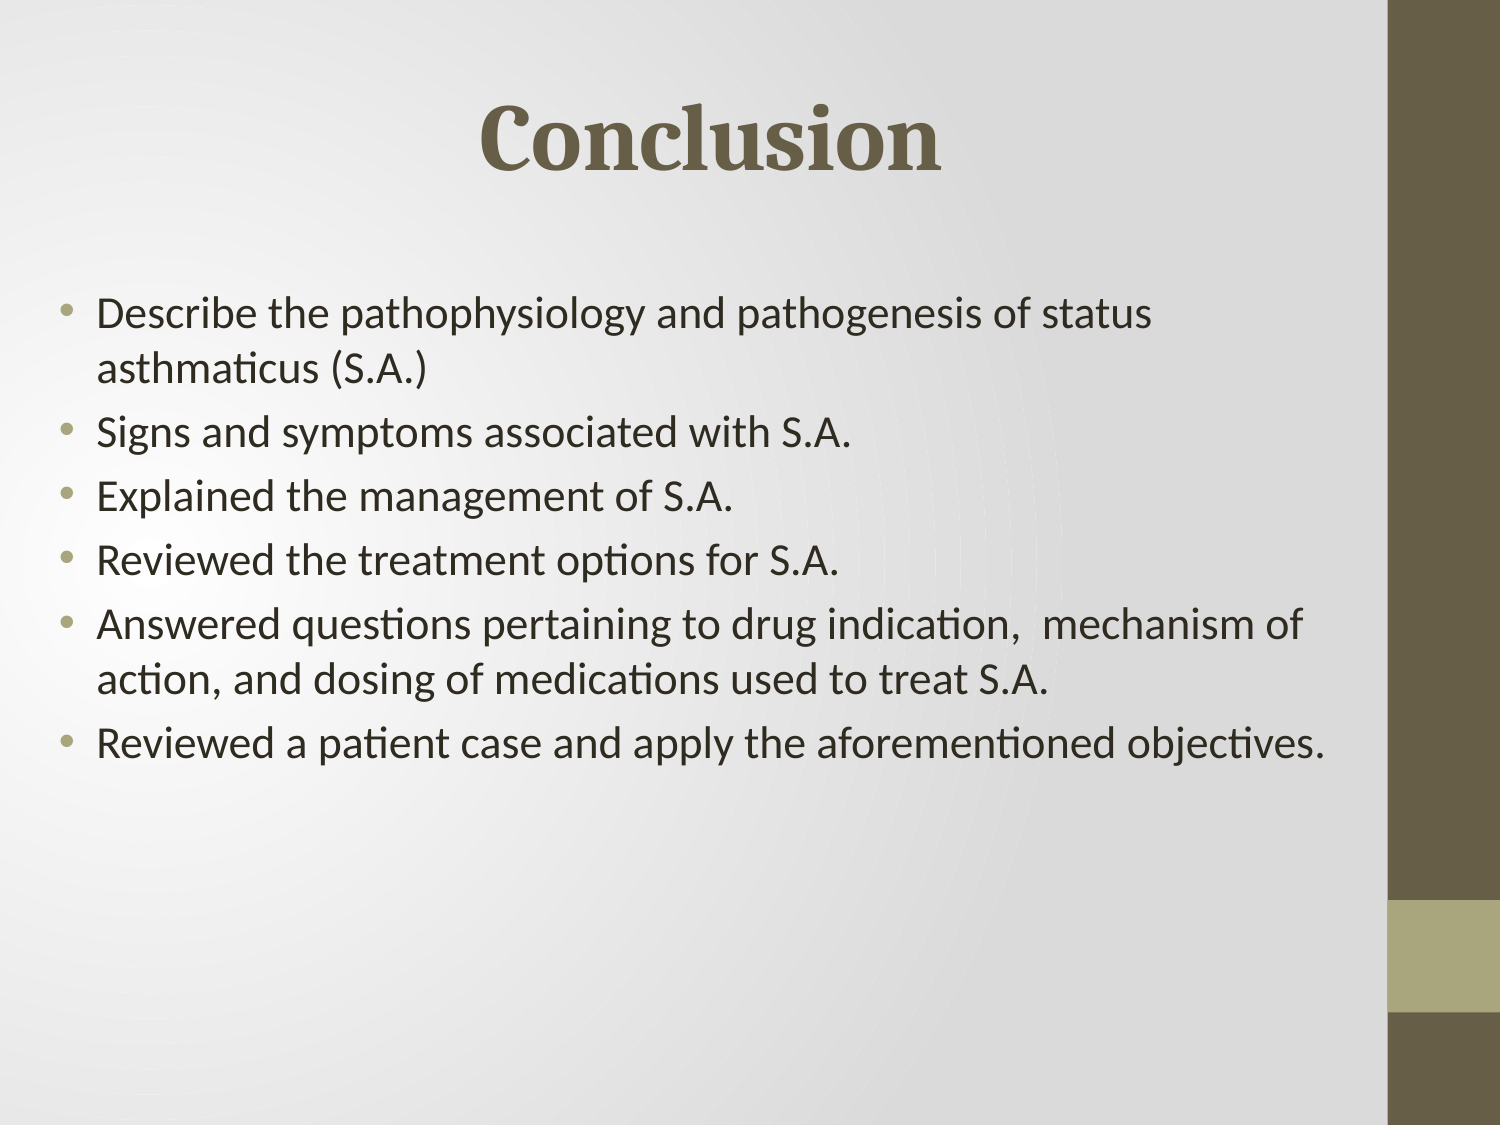

# Conclusion
Describe the pathophysiology and pathogenesis of status asthmaticus (S.A.)
Signs and symptoms associated with S.A.
Explained the management of S.A.
Reviewed the treatment options for S.A.
Answered questions pertaining to drug indication,  mechanism of action, and dosing of medications used to treat S.A.
Reviewed a patient case and apply the aforementioned objectives.